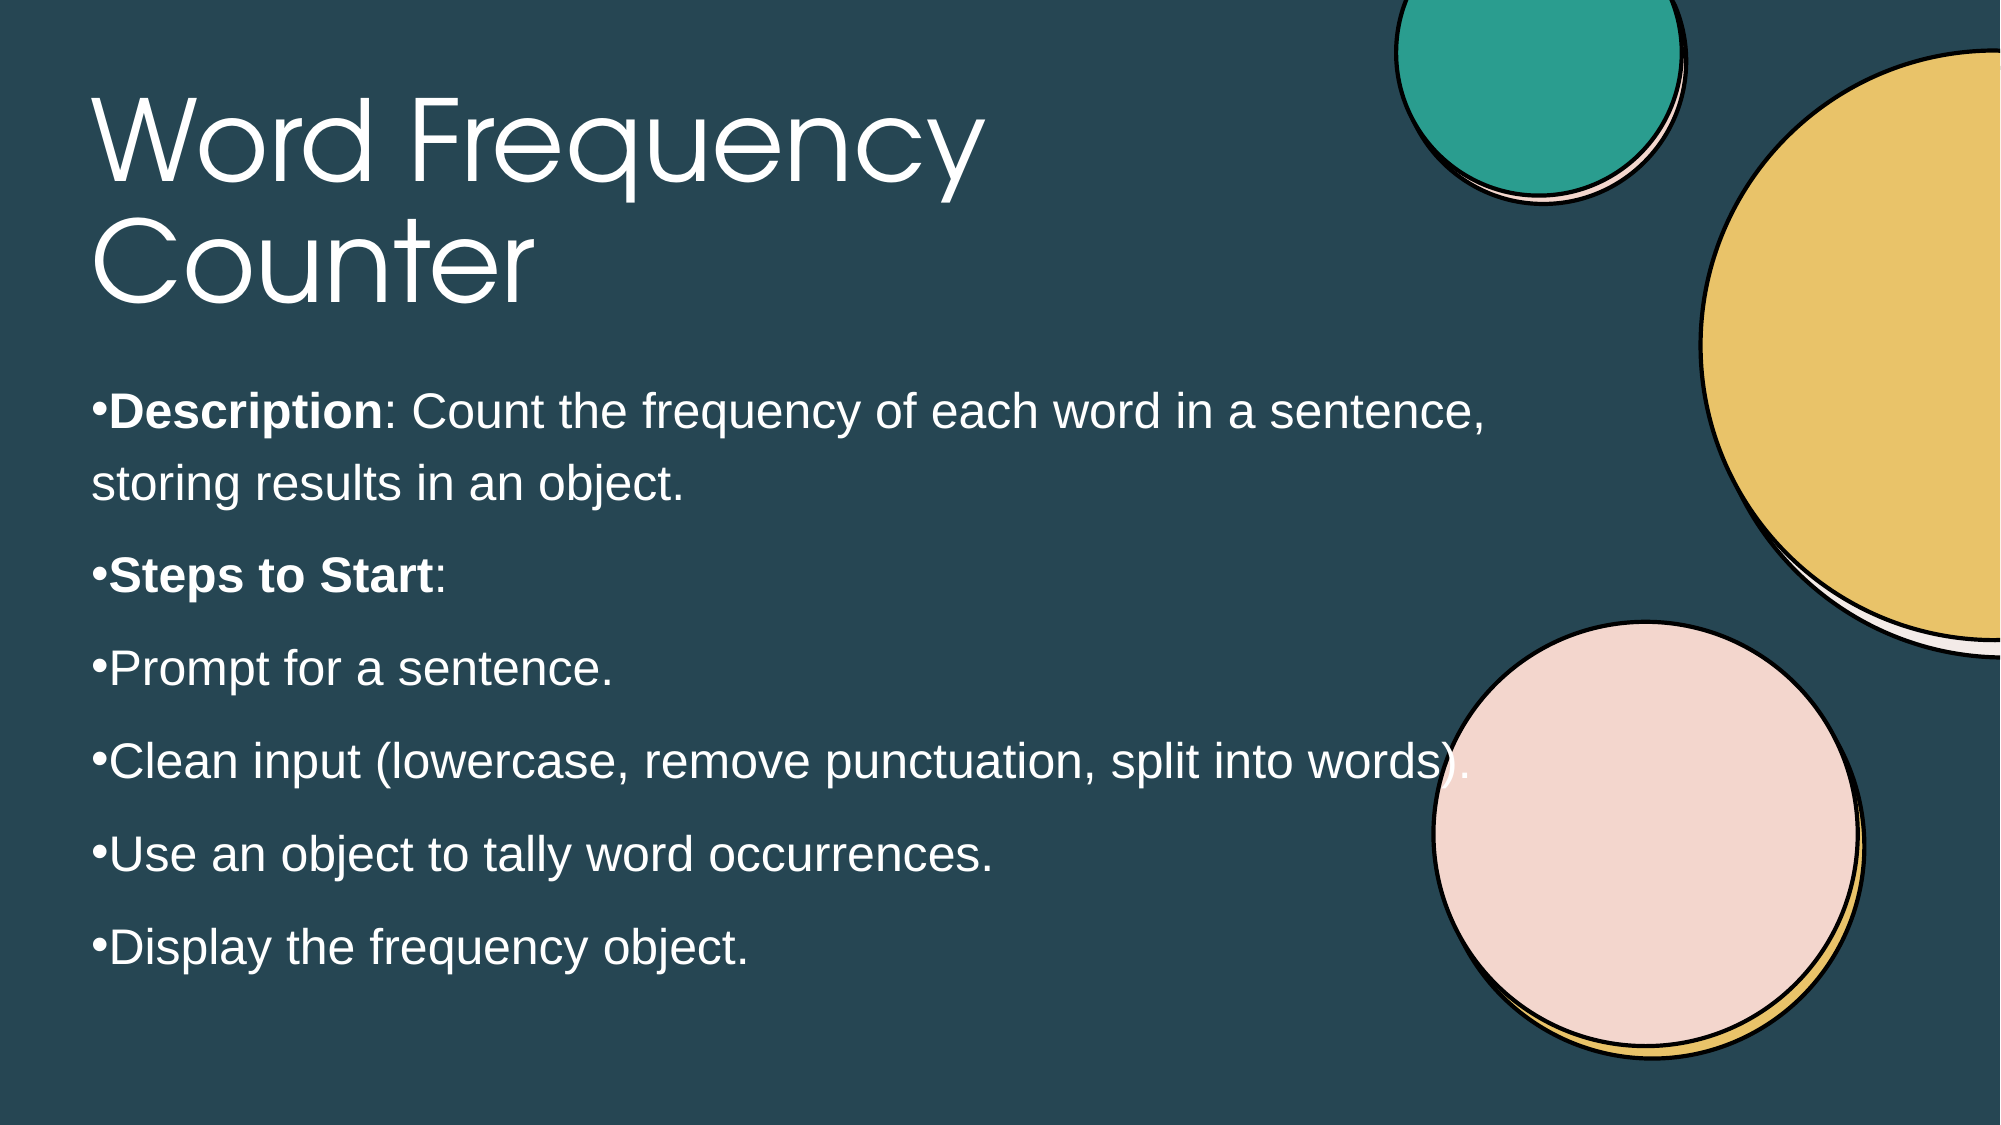

# Word Frequency Counter
Description: Count the frequency of each word in a sentence, storing results in an object.
Steps to Start:
Prompt for a sentence.
Clean input (lowercase, remove punctuation, split into words).
Use an object to tally word occurrences.
Display the frequency object.